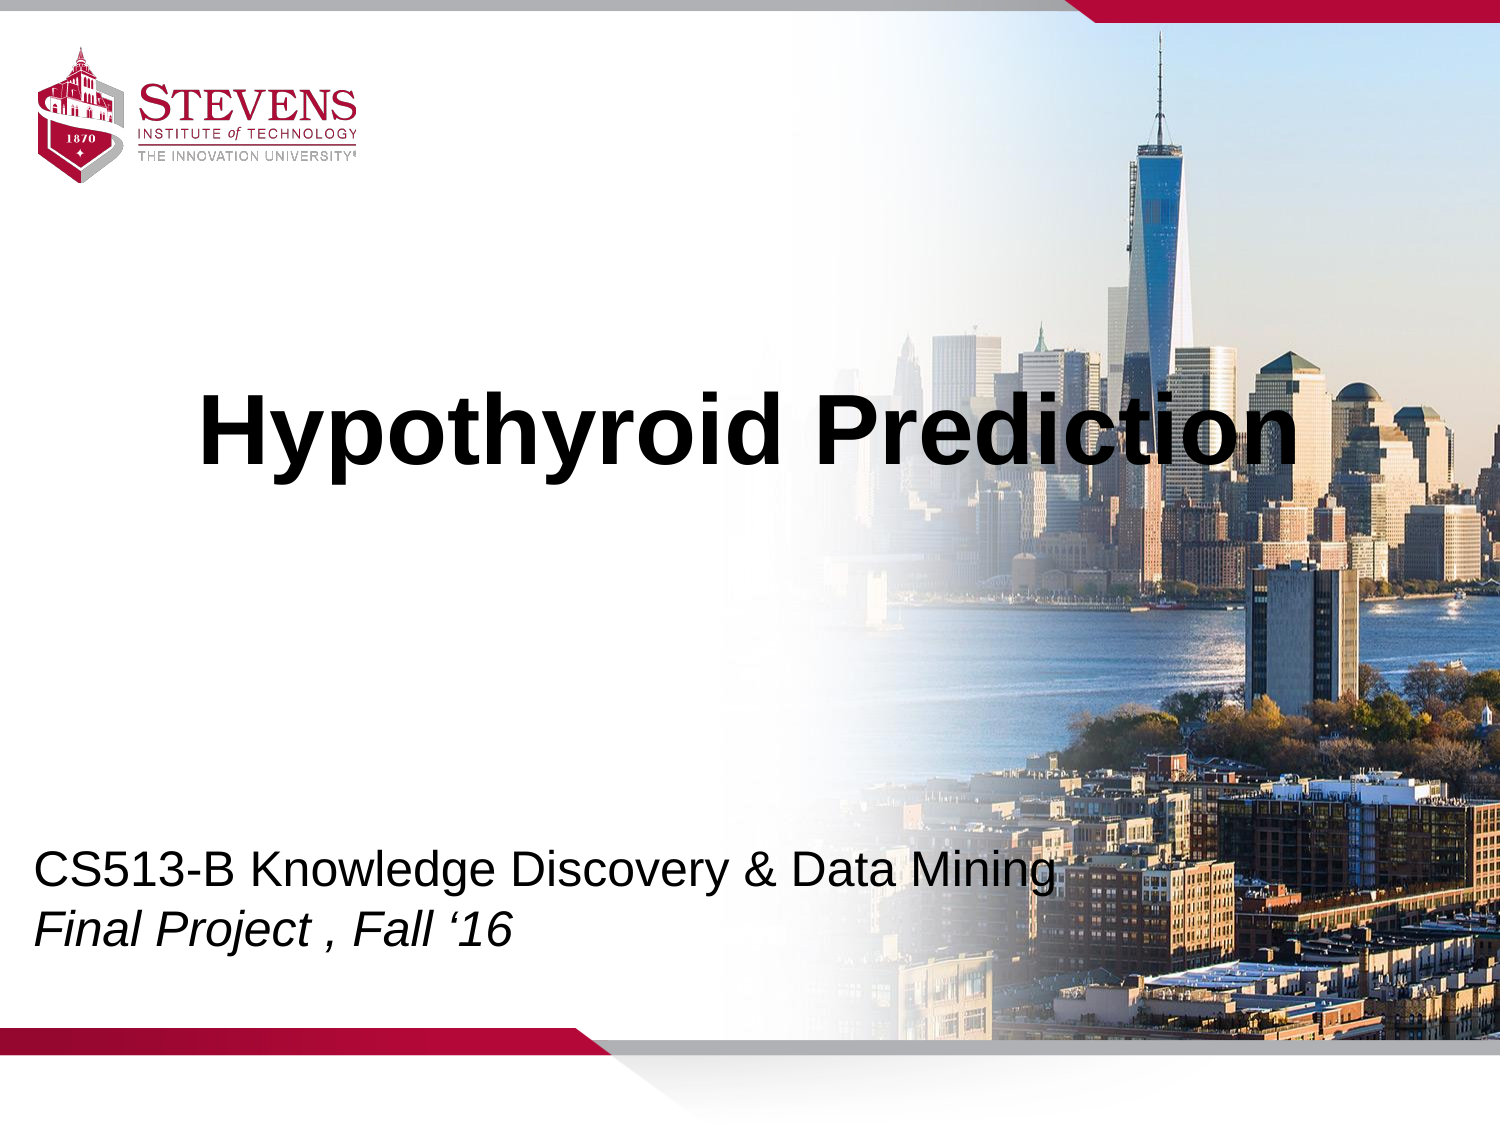

Hypothyroid Prediction

CS513-B Knowledge Discovery & Data Mining
Final Project , Fall ‘16